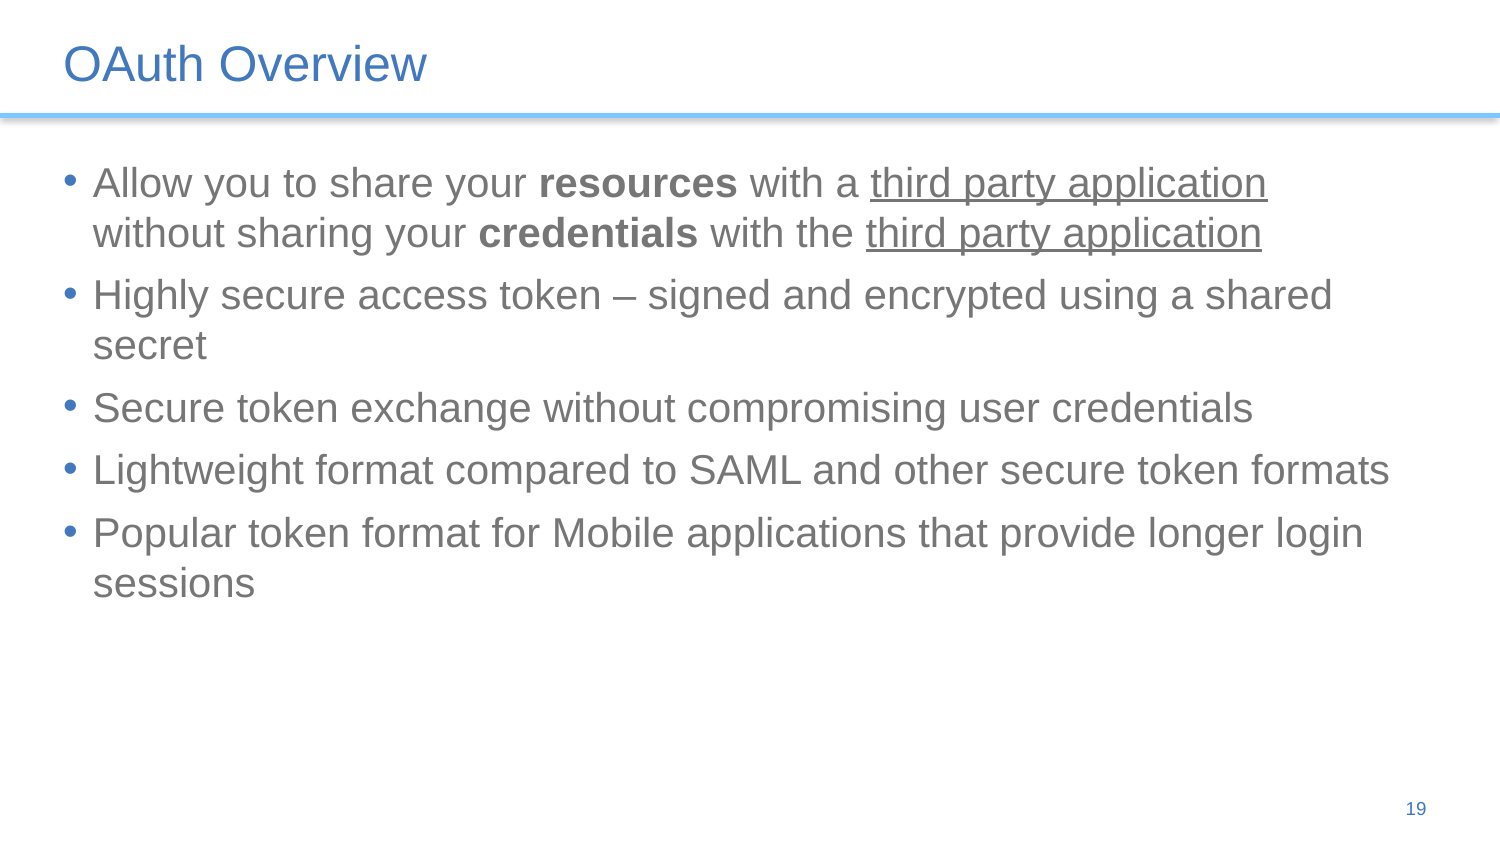

# OAuth Overview
Allow you to share your resources with a third party application without sharing your credentials with the third party application
Highly secure access token – signed and encrypted using a shared secret
Secure token exchange without compromising user credentials
Lightweight format compared to SAML and other secure token formats
Popular token format for Mobile applications that provide longer login sessions